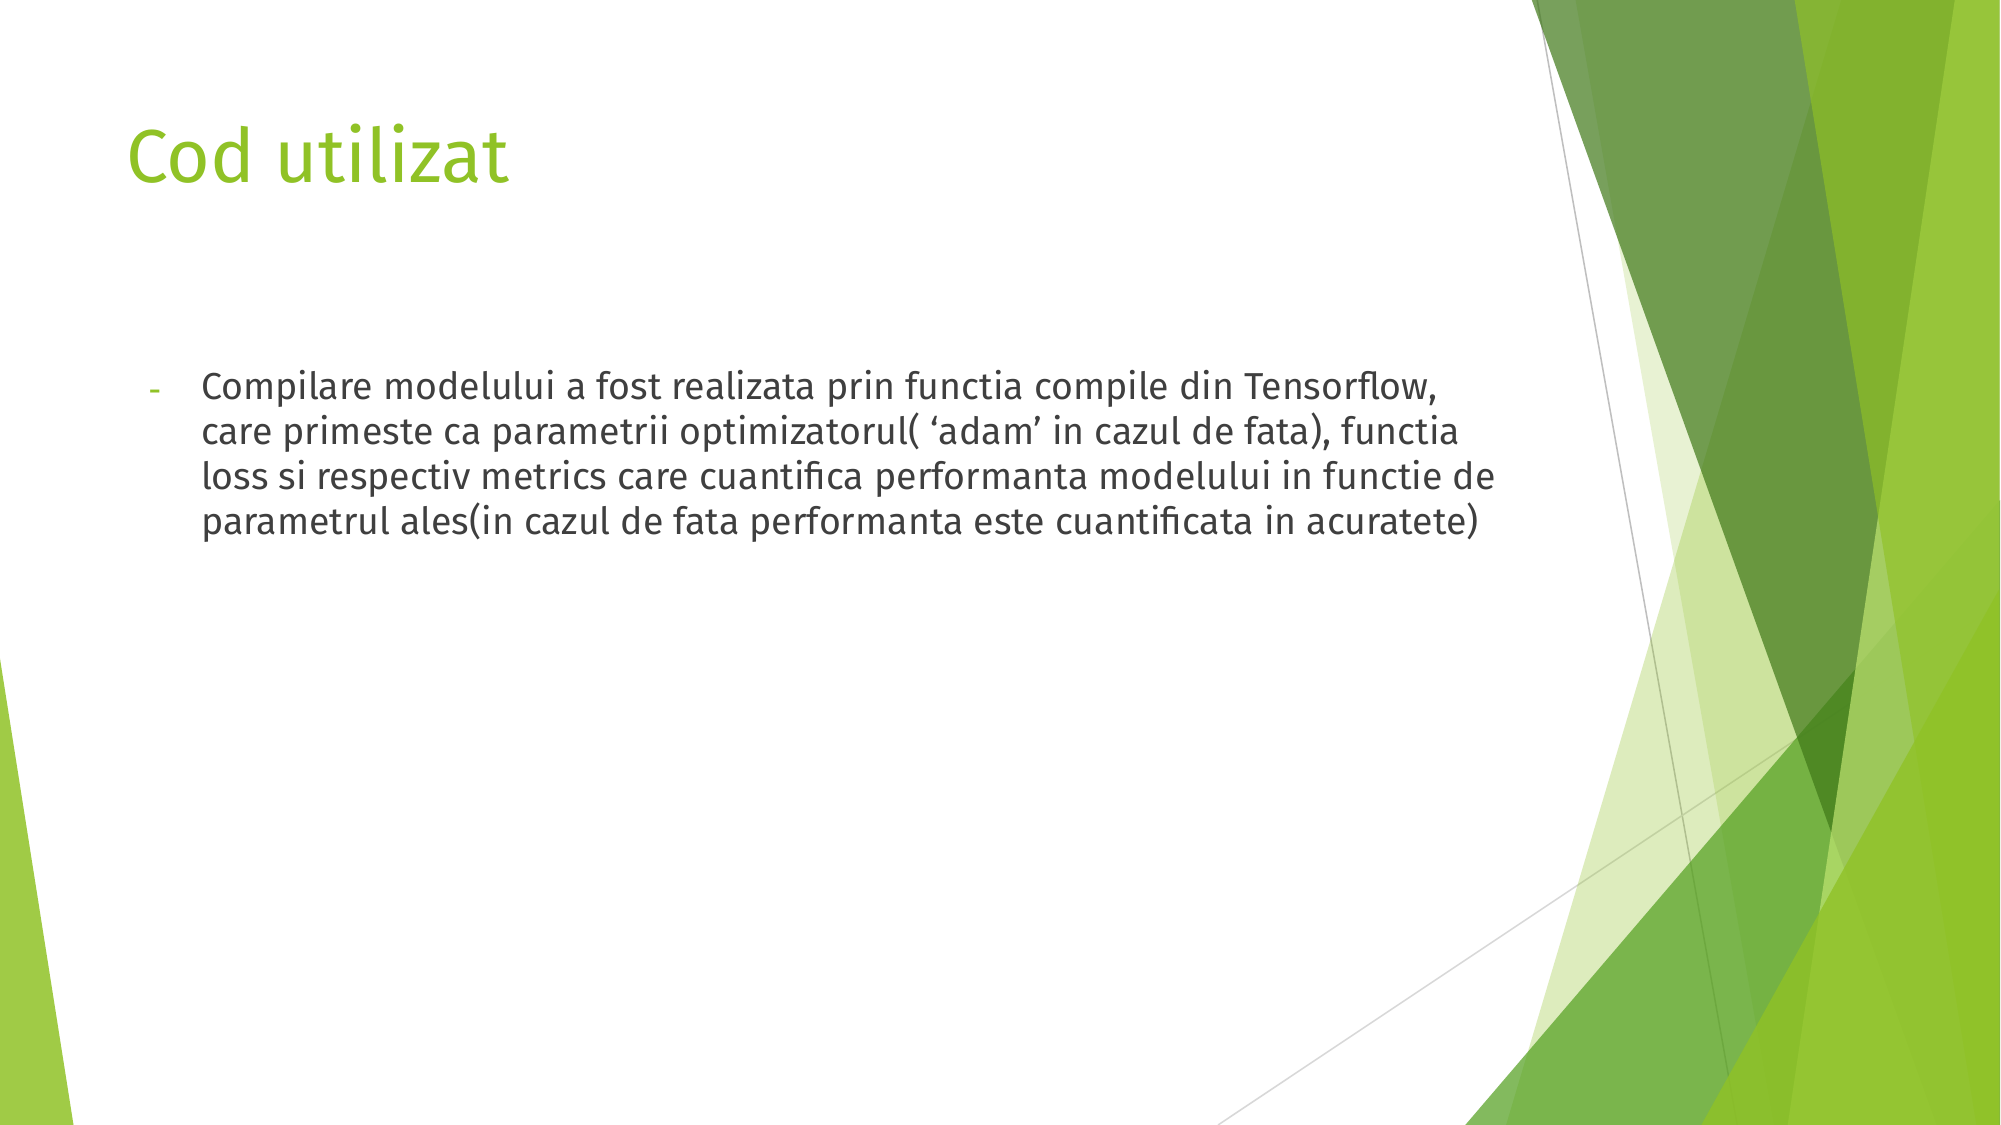

# Cod utilizat
Compilare modelului a fost realizata prin functia compile din Tensorflow, care primeste ca parametrii optimizatorul( ‘adam’ in cazul de fata), functia loss si respectiv metrics care cuantifica performanta modelului in functie de parametrul ales(in cazul de fata performanta este cuantificata in acuratete)